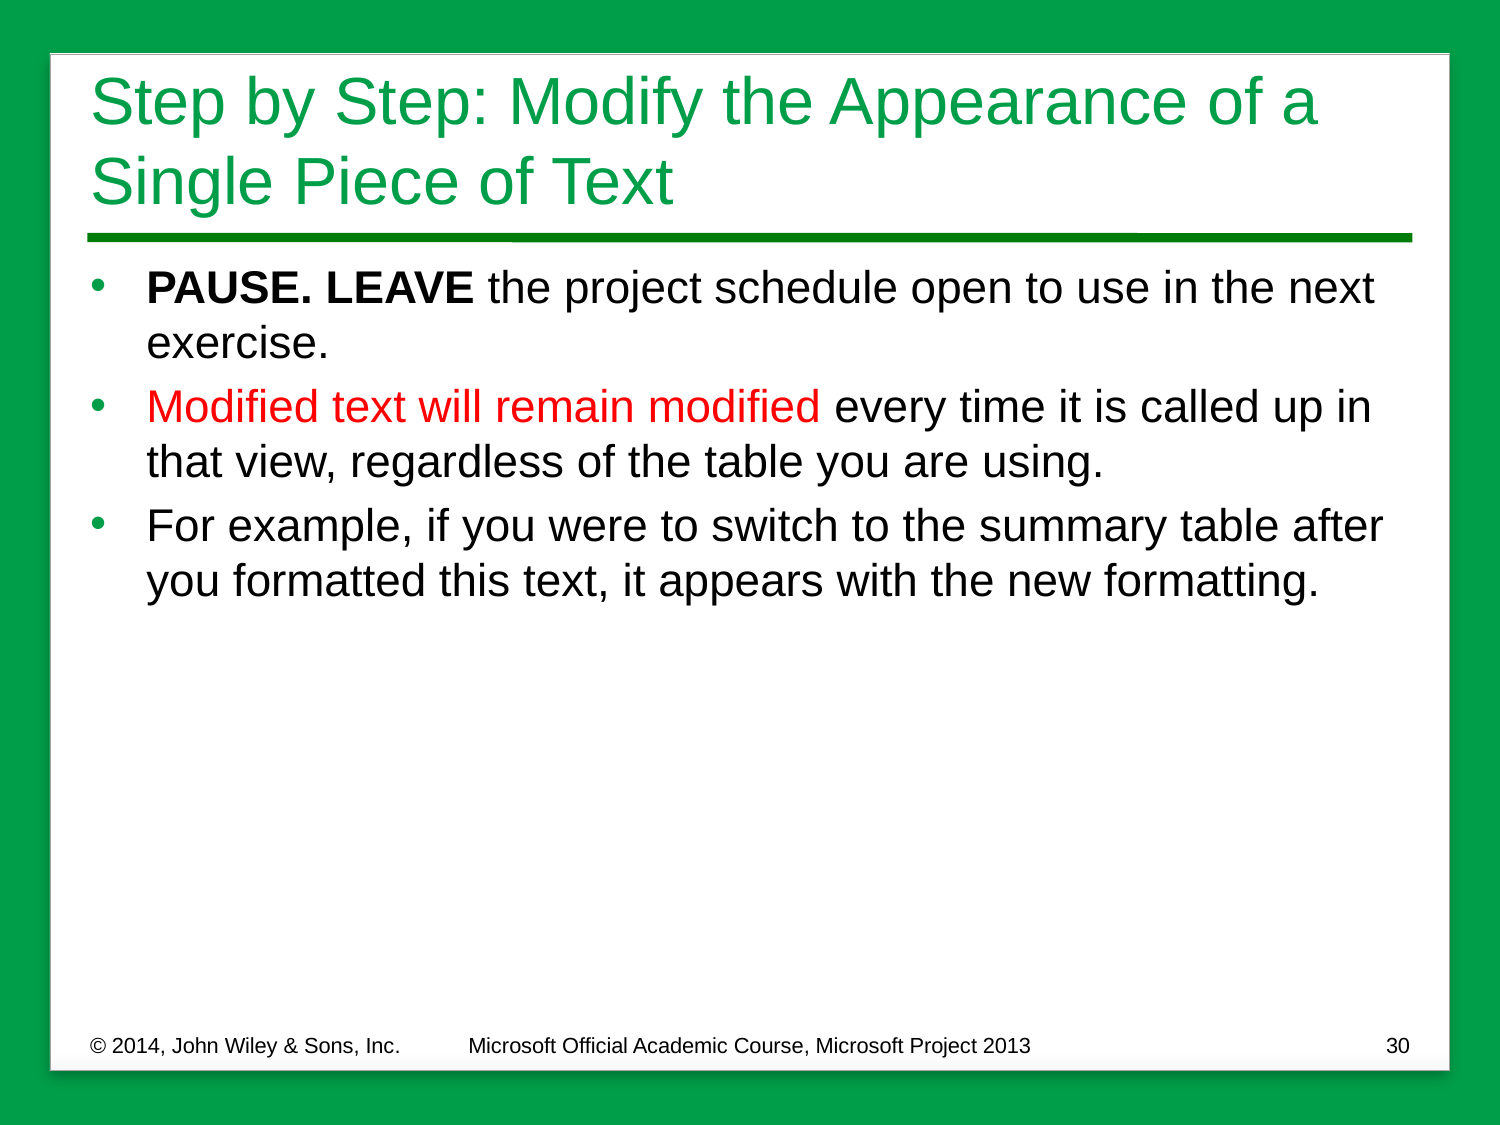

# Step by Step: Modify the Appearance of a Single Piece of Text
PAUSE. LEAVE the project schedule open to use in the next exercise.
Modified text will remain modified every time it is called up in that view, regardless of the table you are using.
For example, if you were to switch to the summary table after you formatted this text, it appears with the new formatting.
© 2014, John Wiley & Sons, Inc.
Microsoft Official Academic Course, Microsoft Project 2013
30